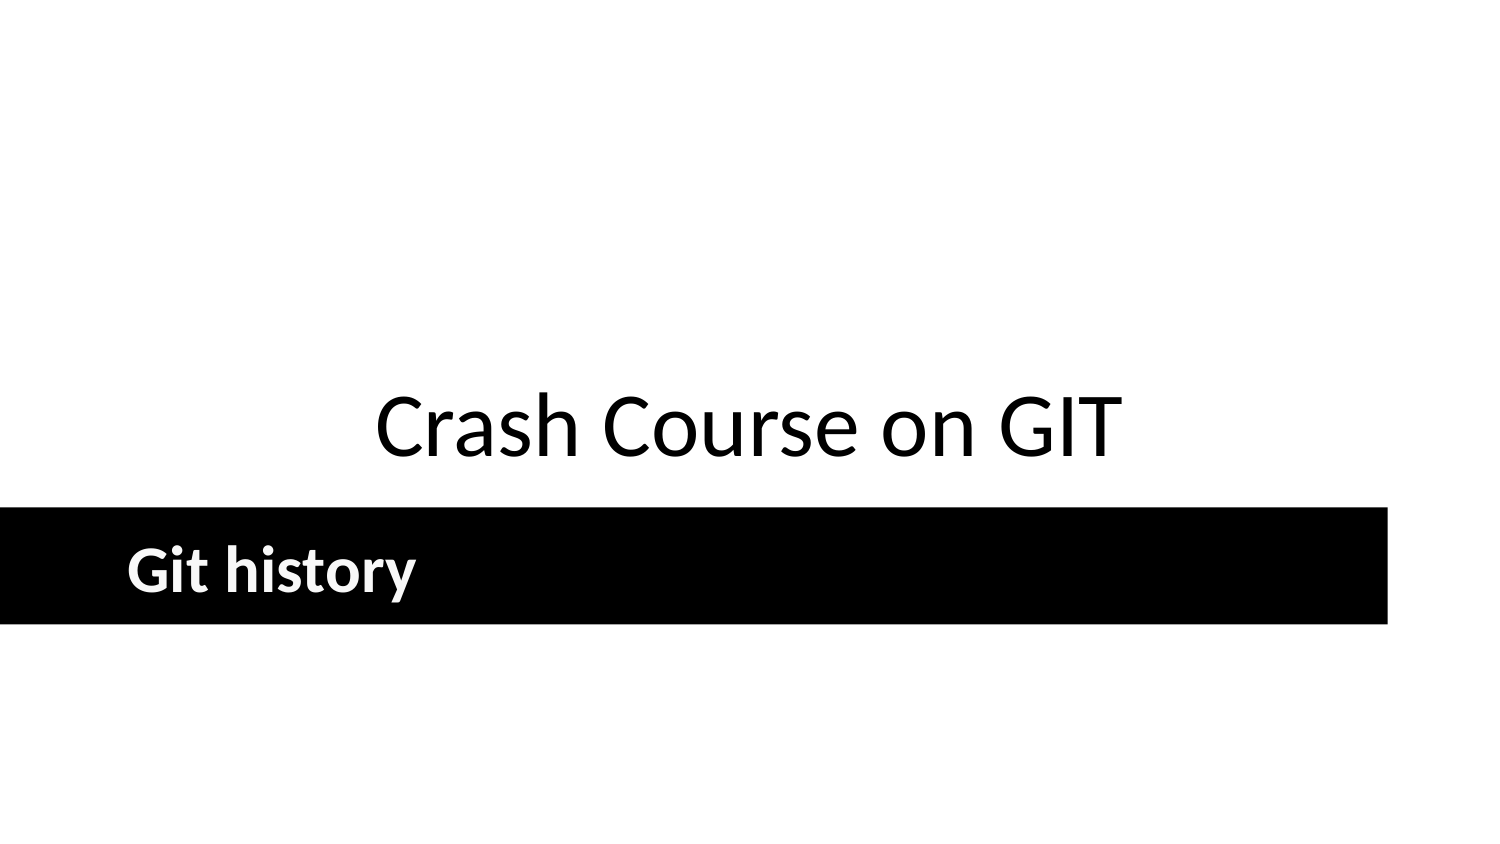

# Crash Course on GIT
Git history